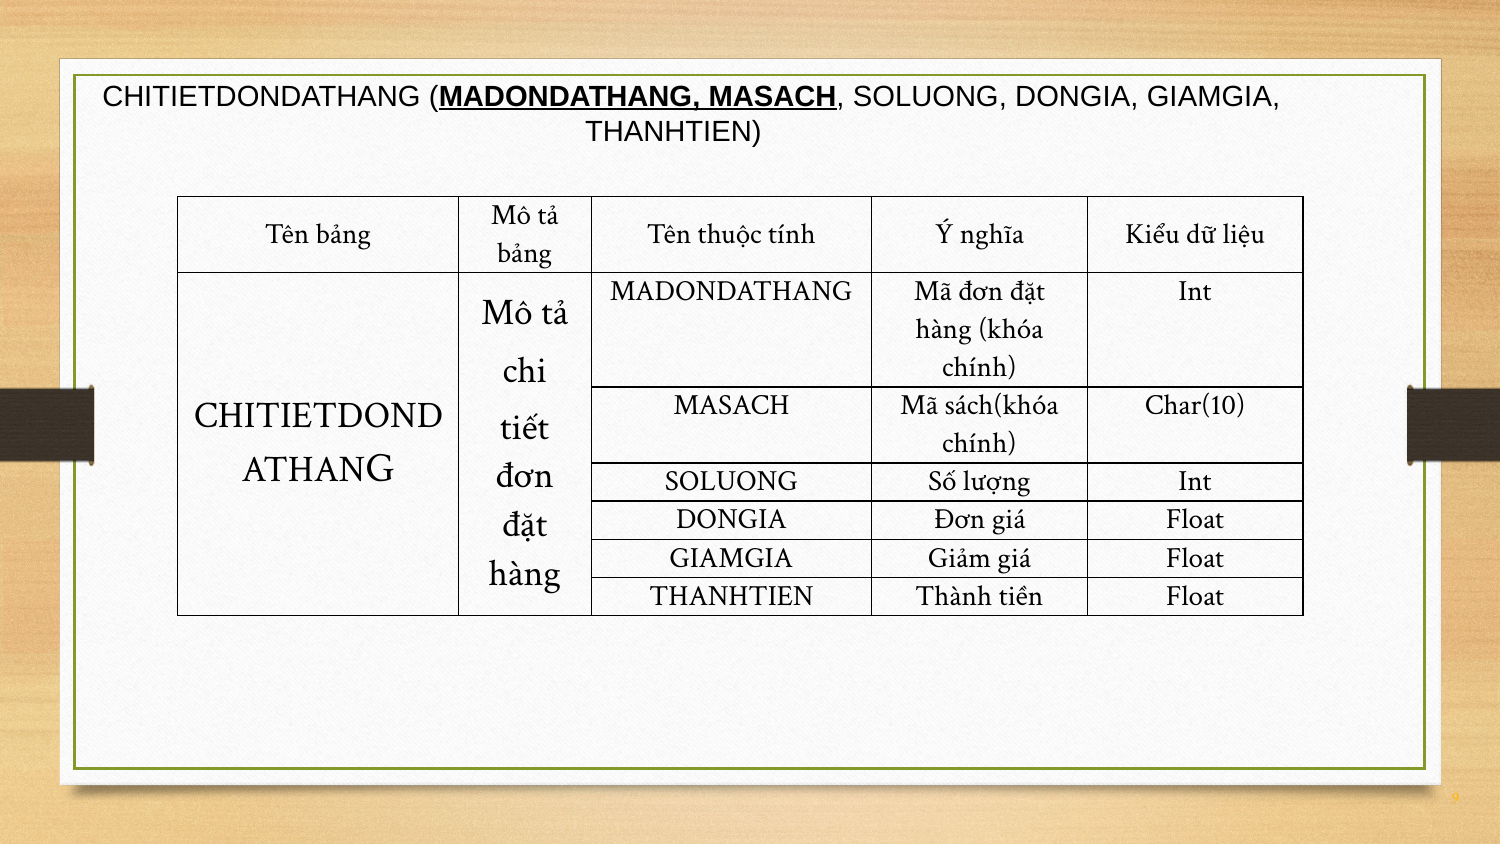

CHITIETDONDATHANG (MADONDATHANG, MASACH, SOLUONG, DONGIA, GIAMGIA,
			    THANHTIEN)
| Tên bảng | Mô tả bảng | Tên thuộc tính | Ý nghĩa | Kiểu dữ liệu |
| --- | --- | --- | --- | --- |
| CHITIETDONDATHANG | Mô tả chi tiết đơn đặt hàng | MADONDATHANG | Mã đơn đặt hàng (khóa chính) | Int |
|  |  | MASACH | Mã sách(khóa chính) | Char(10) |
|  |  | SOLUONG | Số lượng | Int |
|  |  | DONGIA | Đơn giá | Float |
|  |  | GIAMGIA | Giảm giá | Float |
|  |  | THANHTIEN | Thành tiền | Float |
9